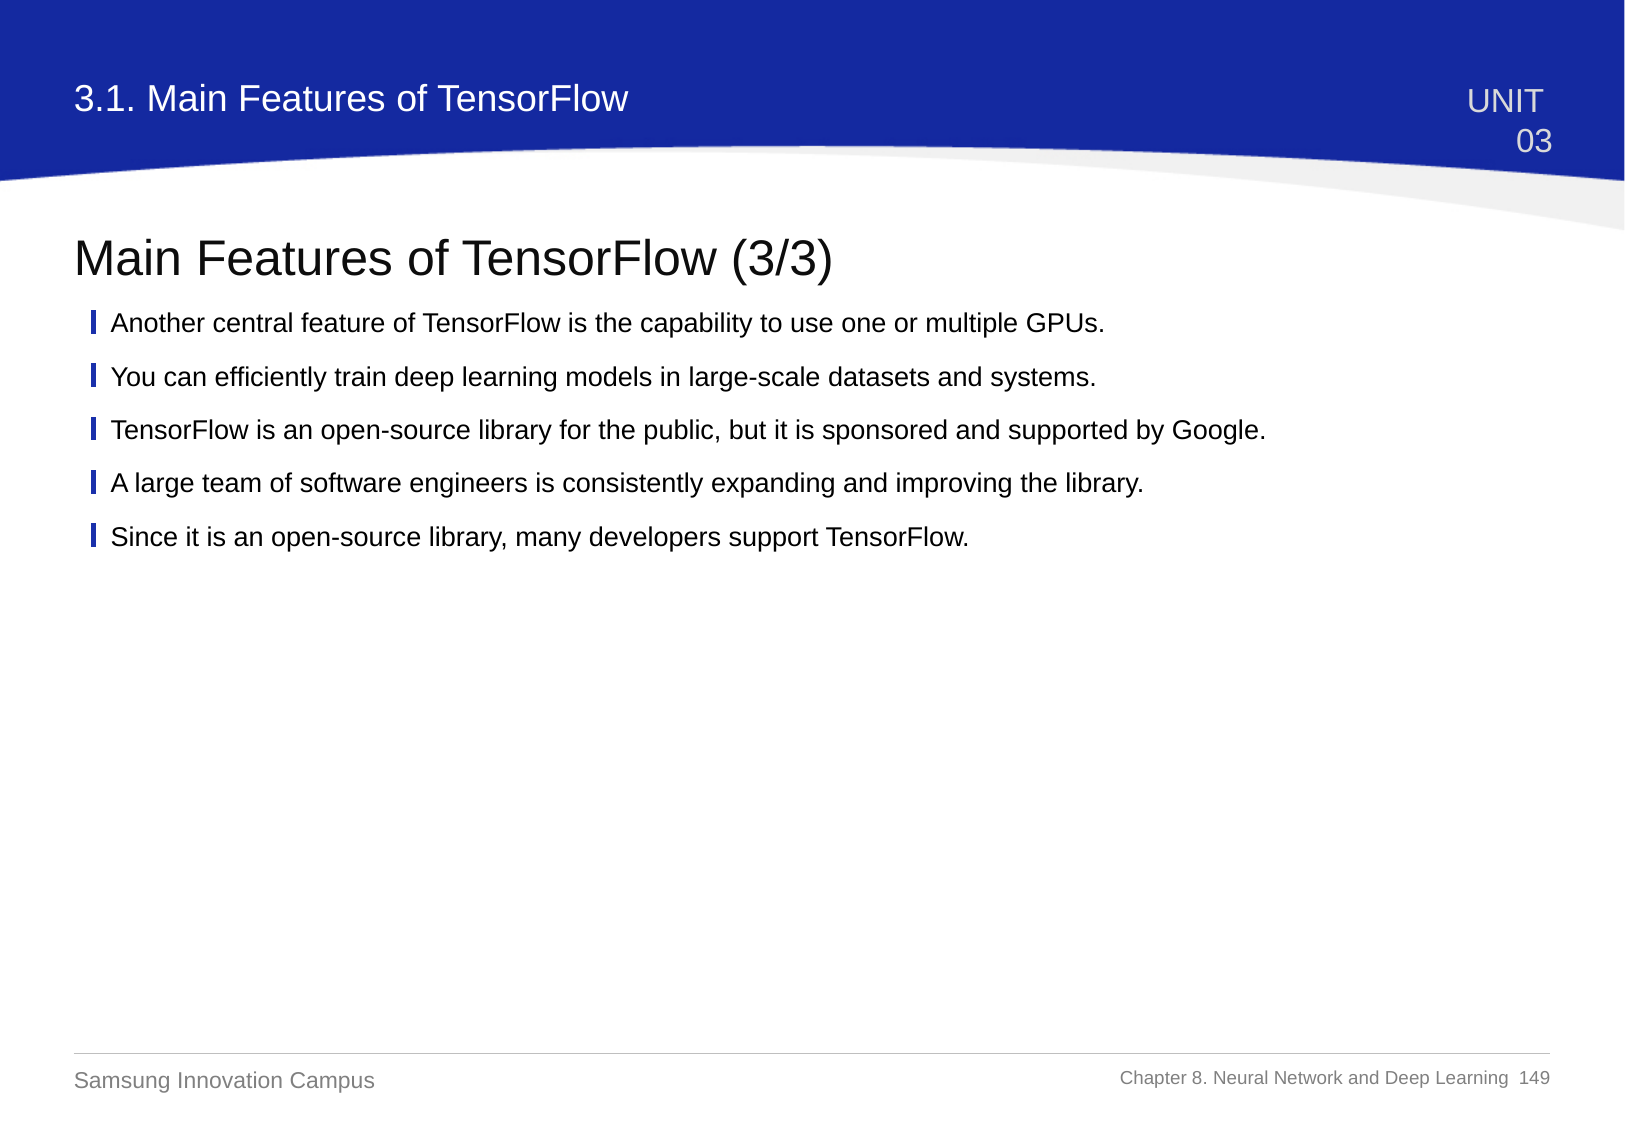

3.1. Main Features of TensorFlow
UNIT  03
Main Features of TensorFlow (3/3)
Another central feature of TensorFlow is the capability to use one or multiple GPUs.
You can efficiently train deep learning models in large-scale datasets and systems.
TensorFlow is an open-source library for the public, but it is sponsored and supported by Google.
A large team of software engineers is consistently expanding and improving the library.
Since it is an open-source library, many developers support TensorFlow.